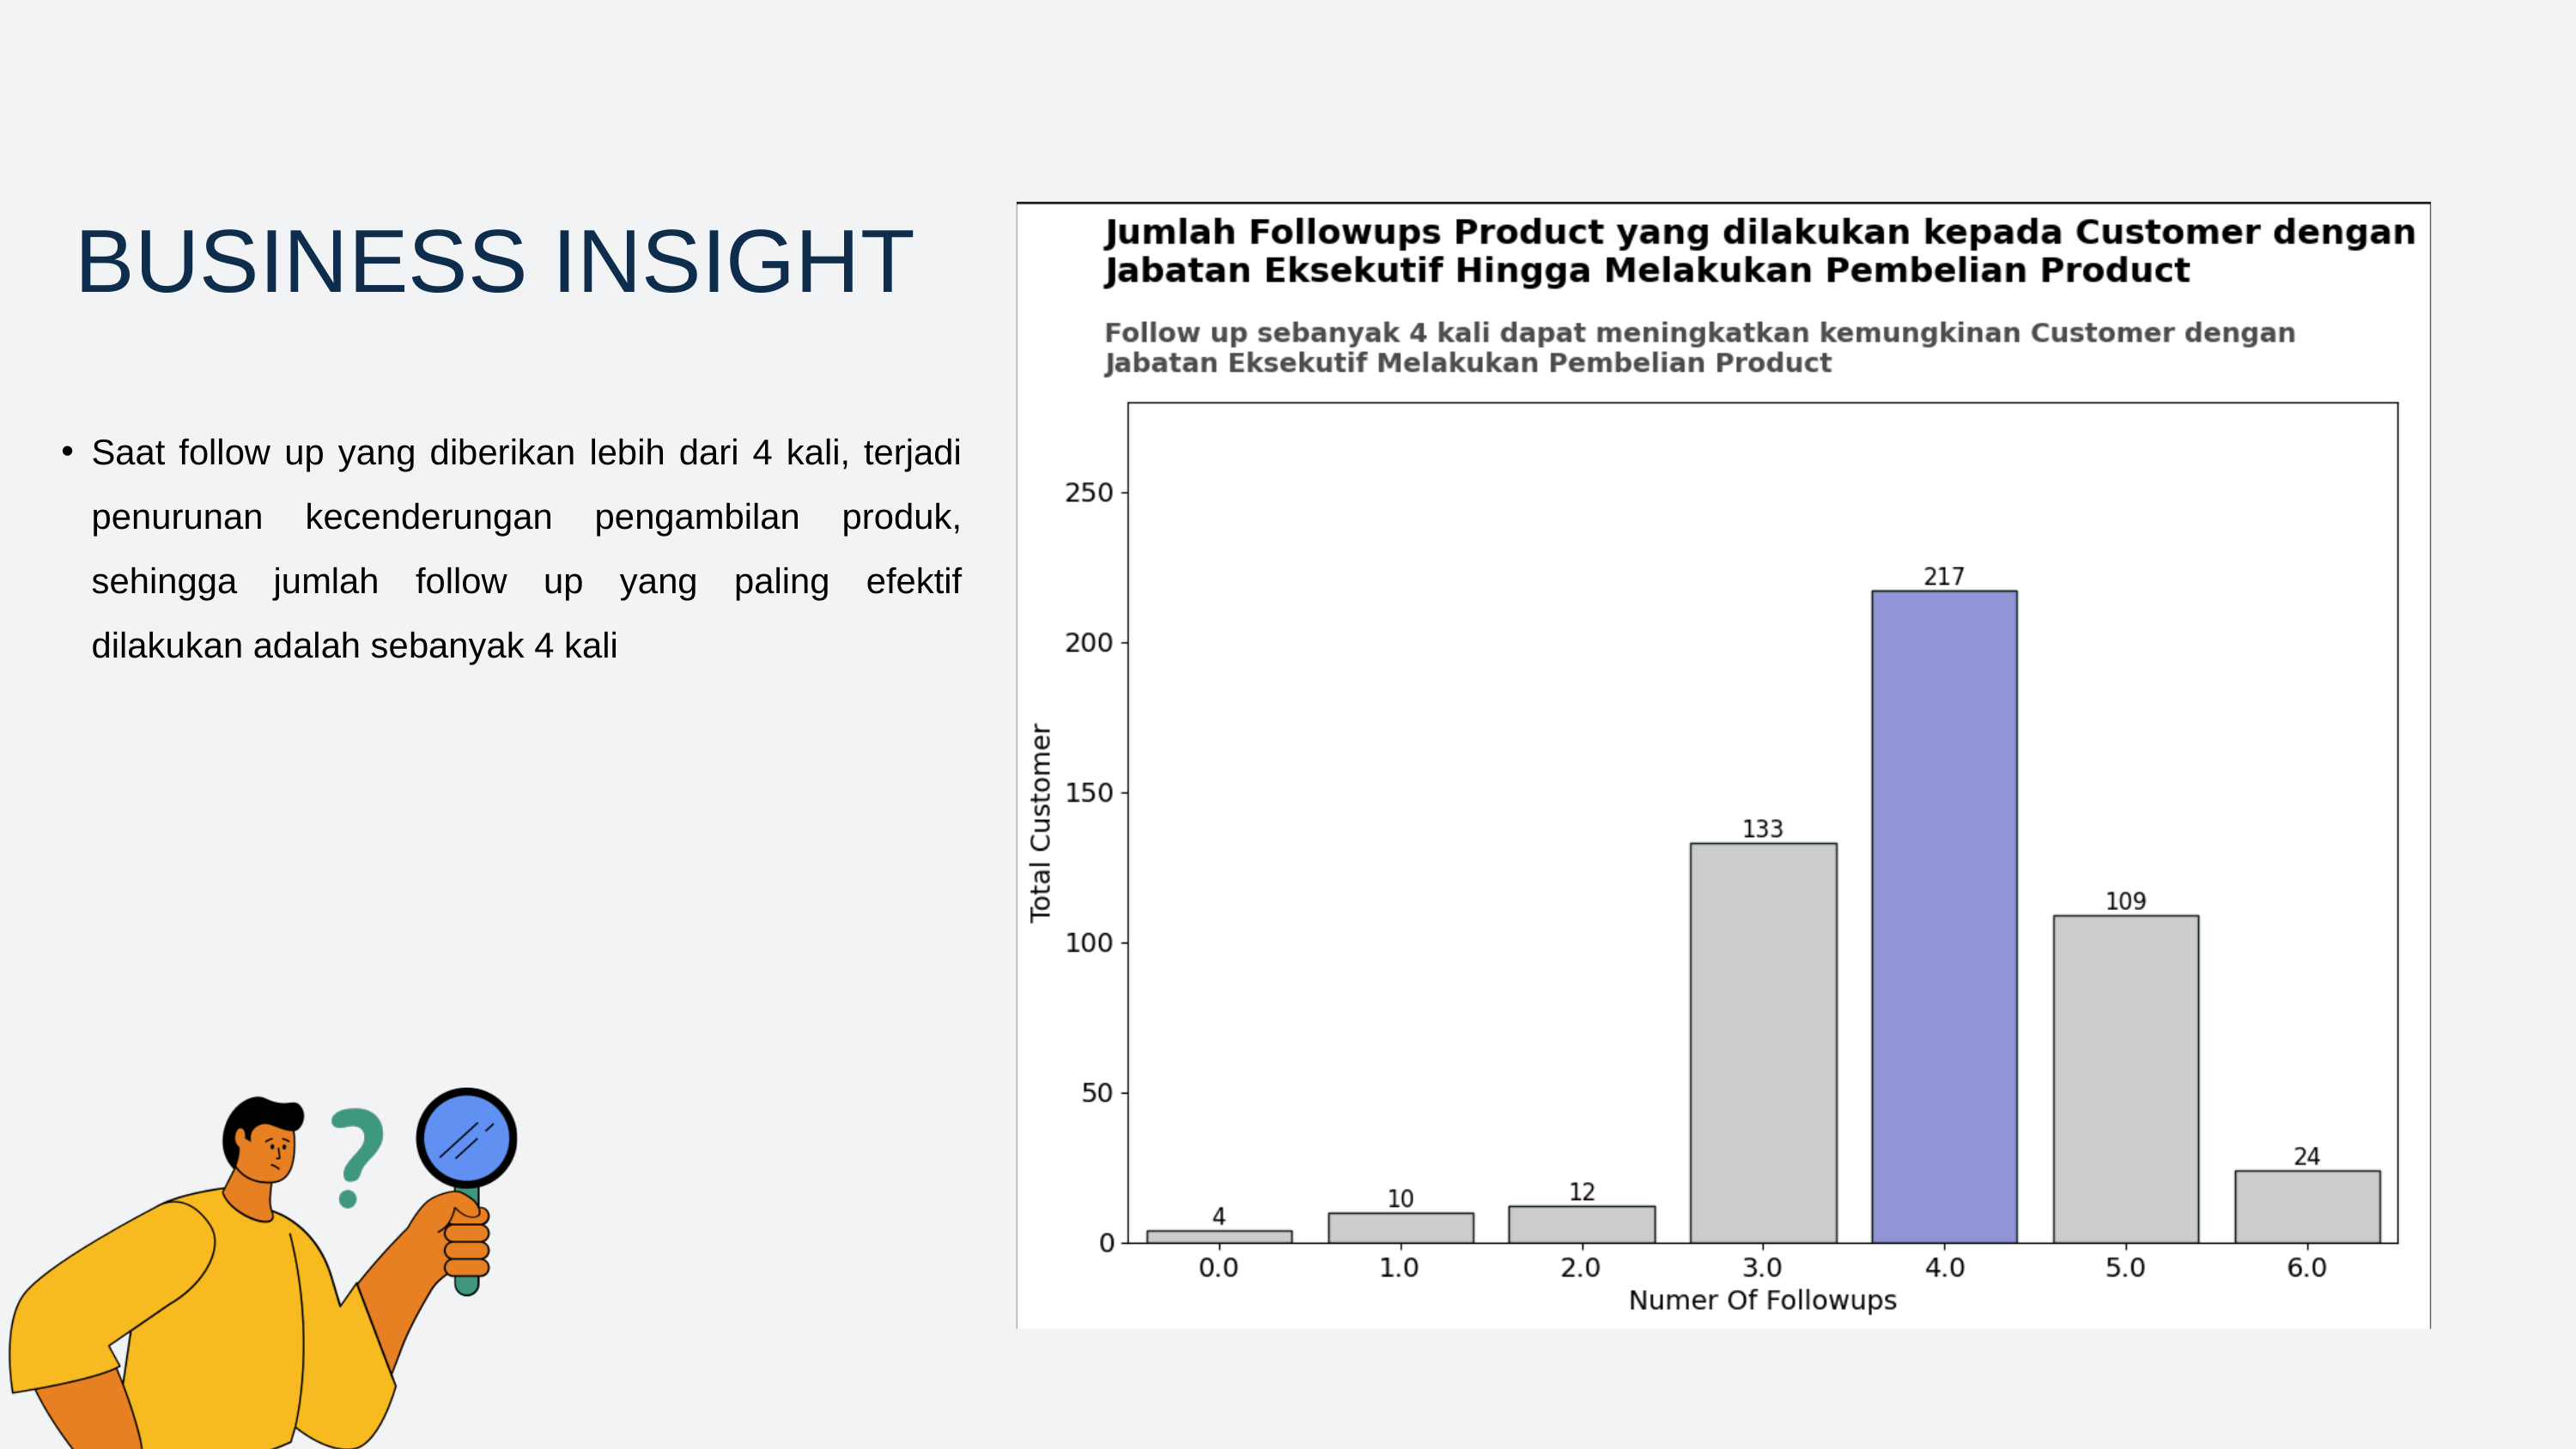

BUSINESS INSIGHT

Saat follow up yang diberikan lebih dari 4 kali, terjadi penurunan kecenderungan pengambilan produk, sehingga jumlah follow up yang paling efektif dilakukan adalah sebanyak 4 kali